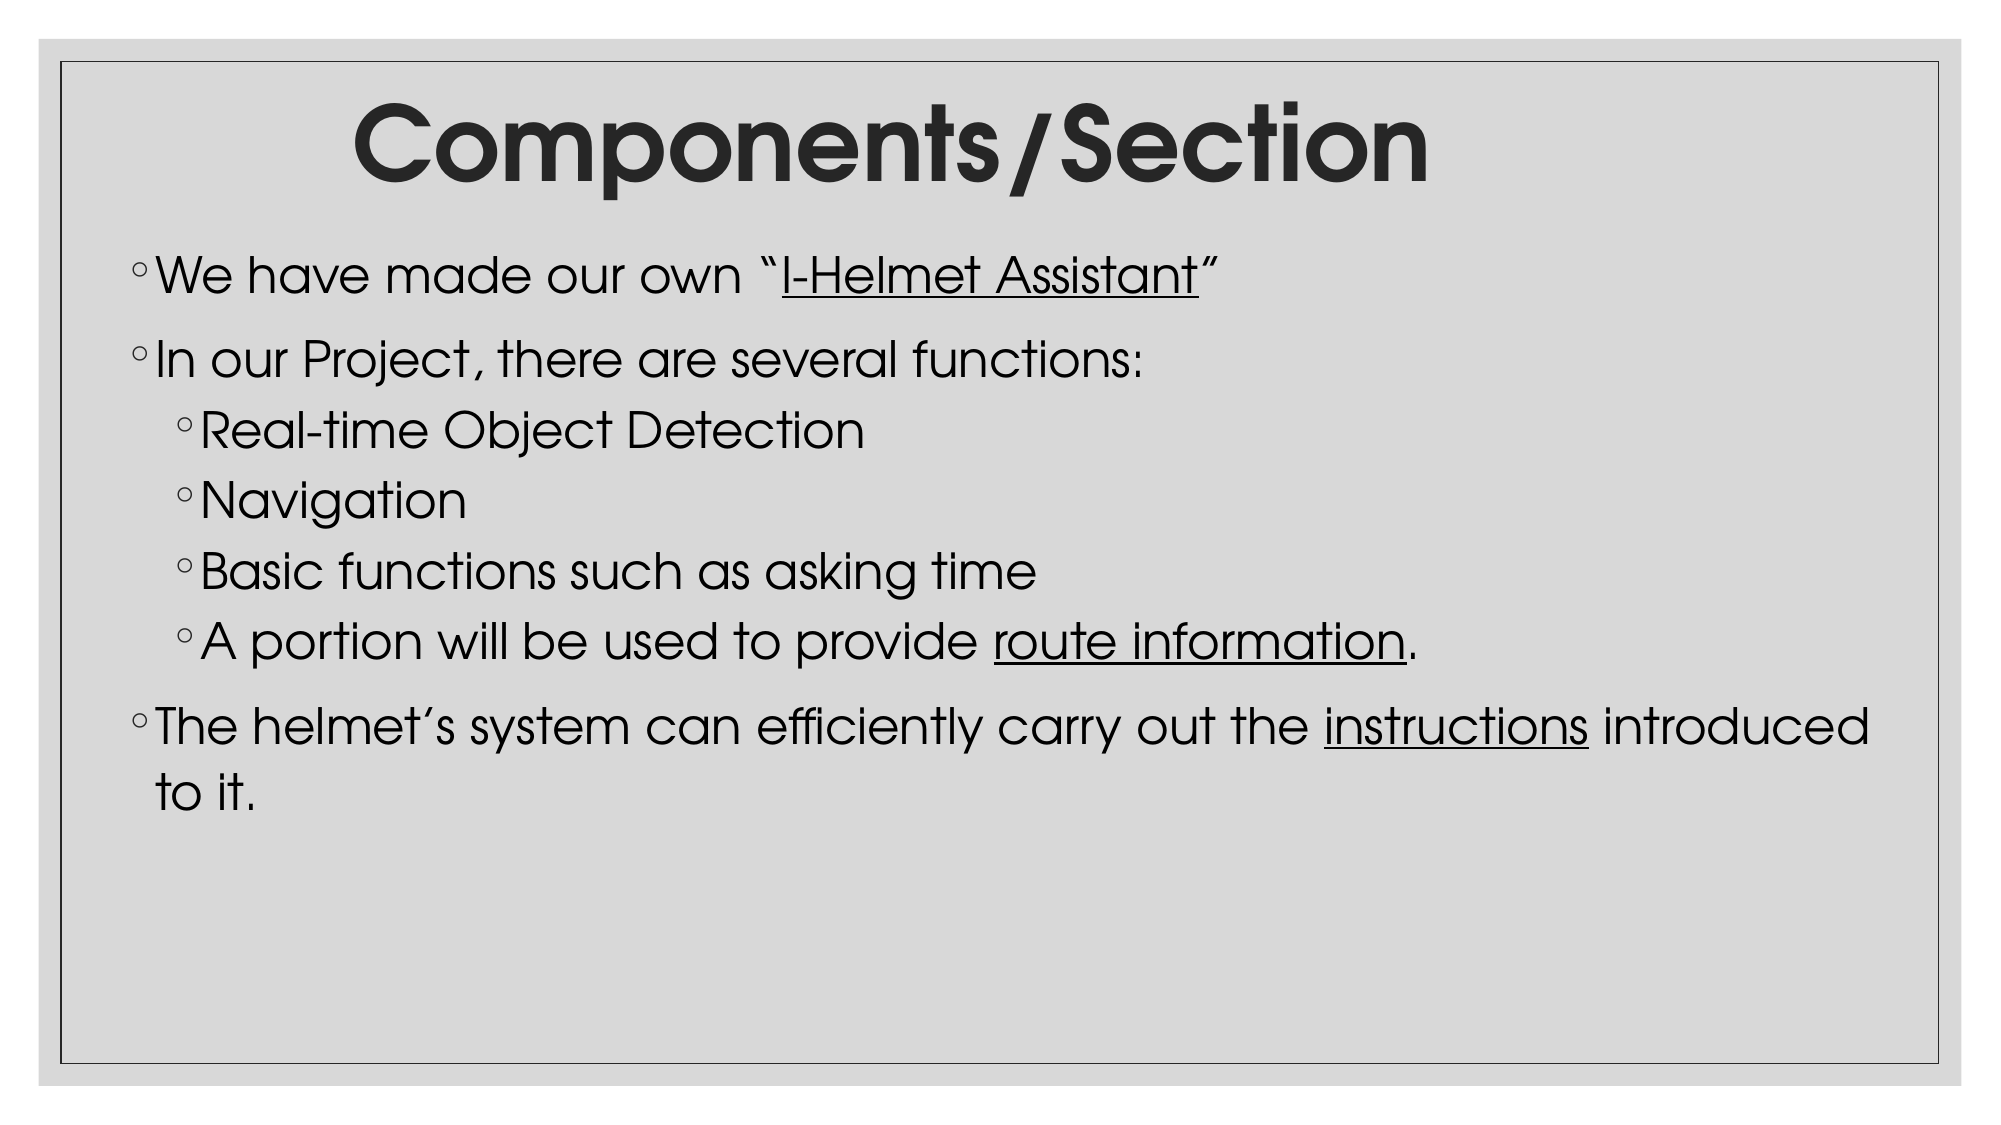

# Components/Section
We have made our own “I-Helmet Assistant”
In our Project, there are several functions:
Real-time Object Detection
Navigation
Basic functions such as asking time
A portion will be used to provide route information.
The helmet’s system can efficiently carry out the instructions introduced to it.